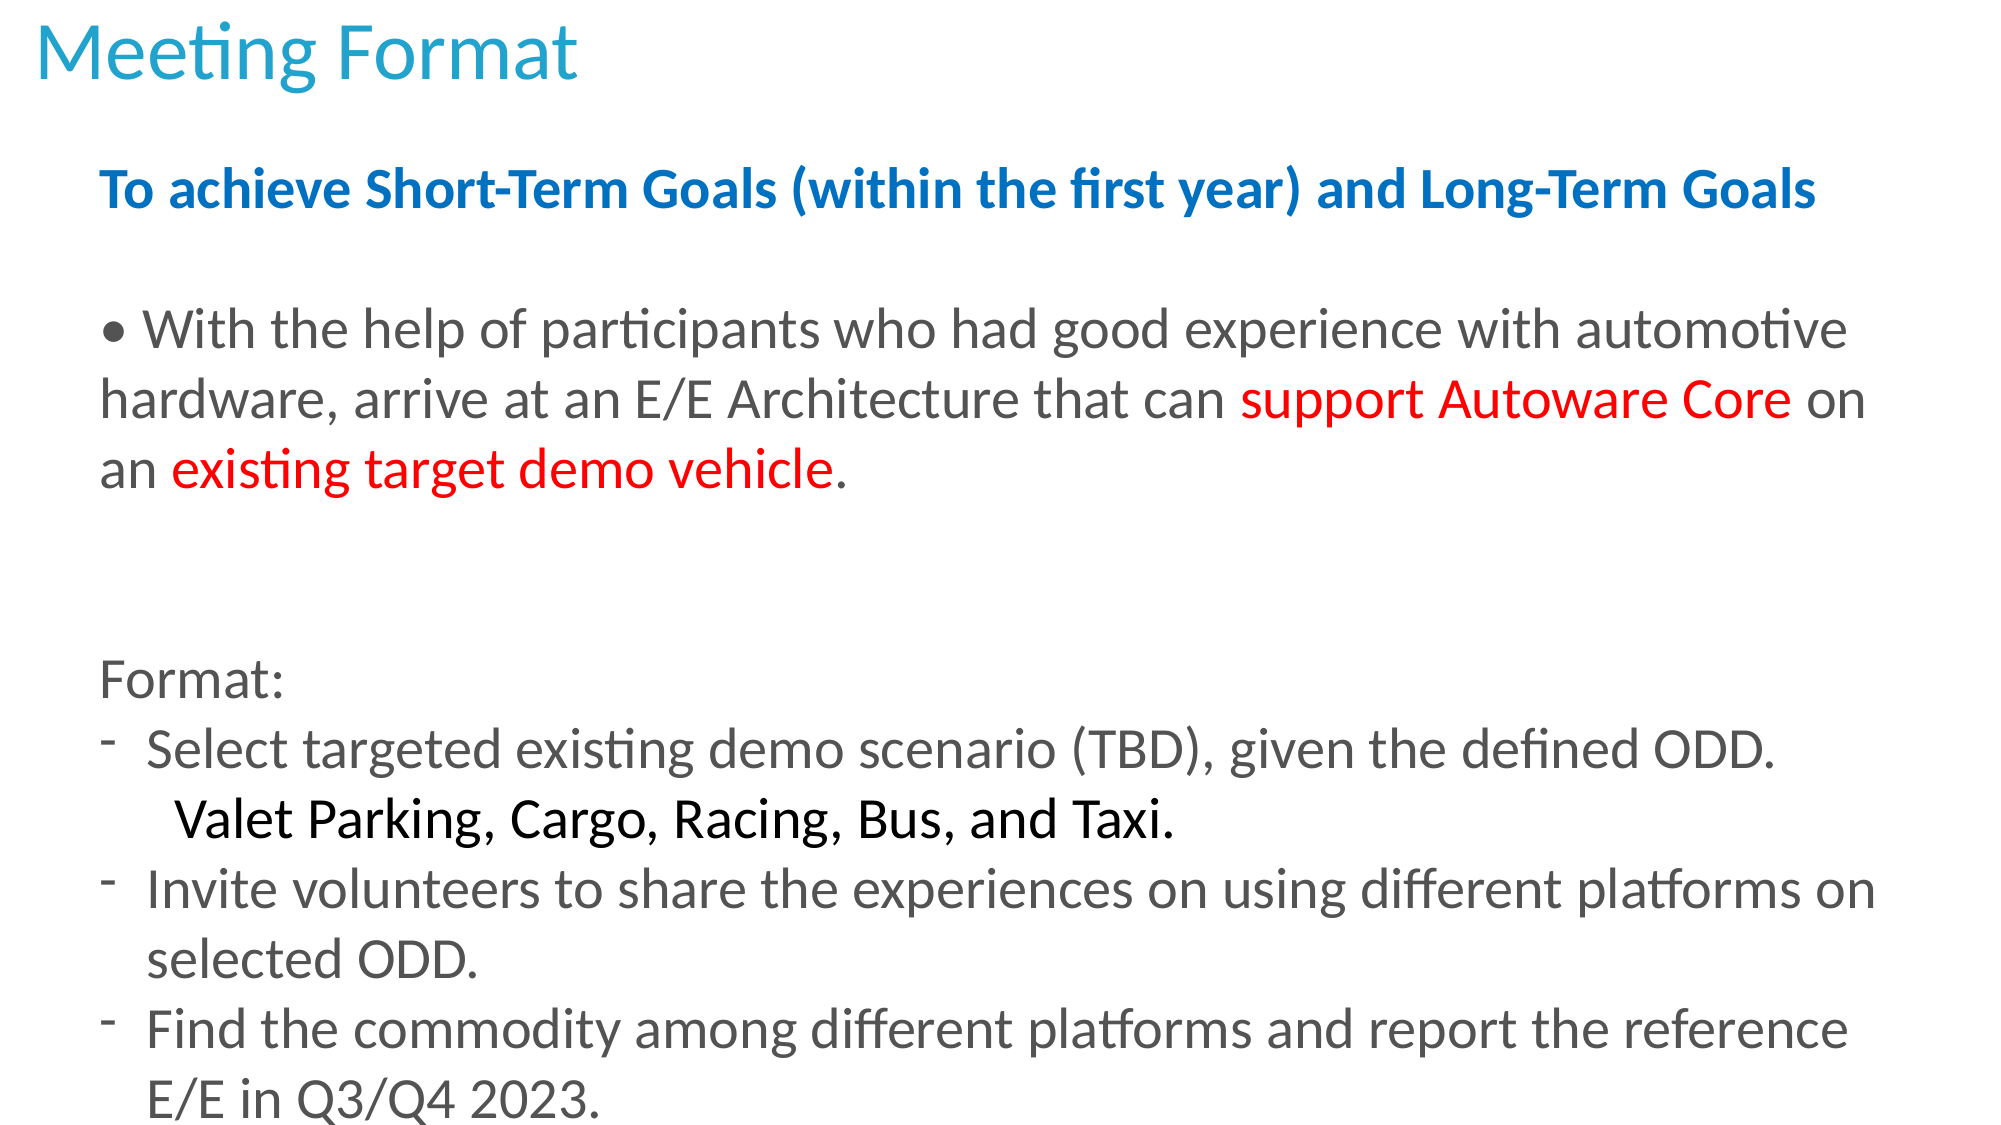

# Meeting Format
To achieve Short-Term Goals (within the first year) and Long-Term Goals

• With the help of participants who had good experience with automotive hardware, arrive at an E/E Architecture that can support Autoware Core on an existing target demo vehicle.

Format:
Select targeted existing demo scenario (TBD), given the defined ODD.
Valet Parking, Cargo, Racing, Bus, and Taxi.
Invite volunteers to share the experiences on using different platforms on selected ODD.
Find the commodity among different platforms and report the reference E/E in Q3/Q4 2023.